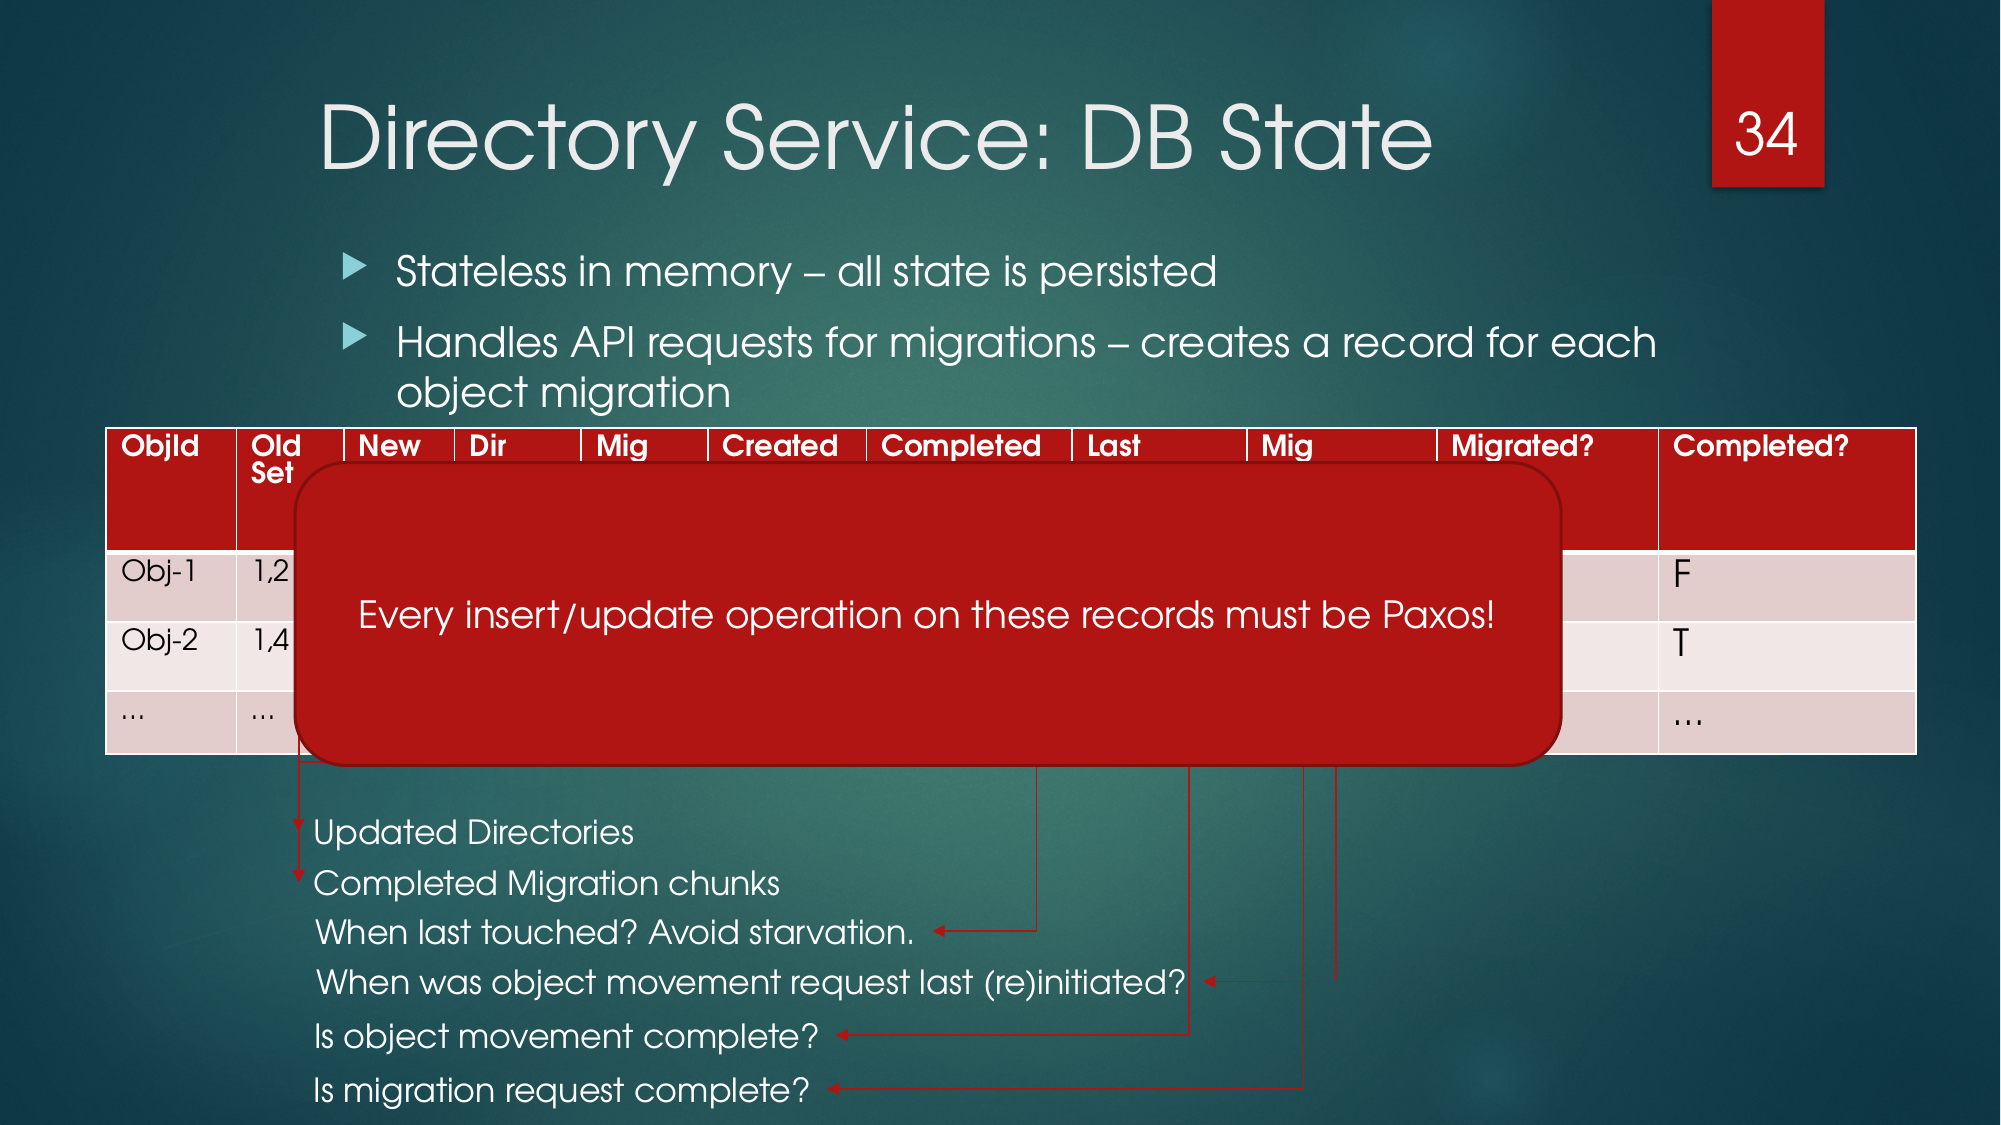

34
# Directory Service: DB State
Stateless in memory – all state is persisted
Handles API requests for migrations – creates a record for each object migration

| ObjId | Old Set | New Set | Dir ACKs | Mig ACKs | Created At | Completed At | Last Updated At | Mig Started At | Migrated? | Completed? |
| --- | --- | --- | --- | --- | --- | --- | --- | --- | --- | --- |
| Obj-1 | 1,2 | 1,3 | Dir1,Dir2 | Agt1 | <time> | <time> | <time> | <time> | F | F |
| Obj-2 | 1,4 | 2 | Dir1,Dir2 | Agt1,Agt2 | <time> | <time> | <time> | <time> | T | T |
| … | … | … | … | … | … | … | … | … | … | … |
Every insert/update operation on these records must be Paxos!
Updated Directories
Completed Migration chunks
When last touched? Avoid starvation.
When was object movement request last (re)initiated?
Is object movement complete?
Is migration request complete?